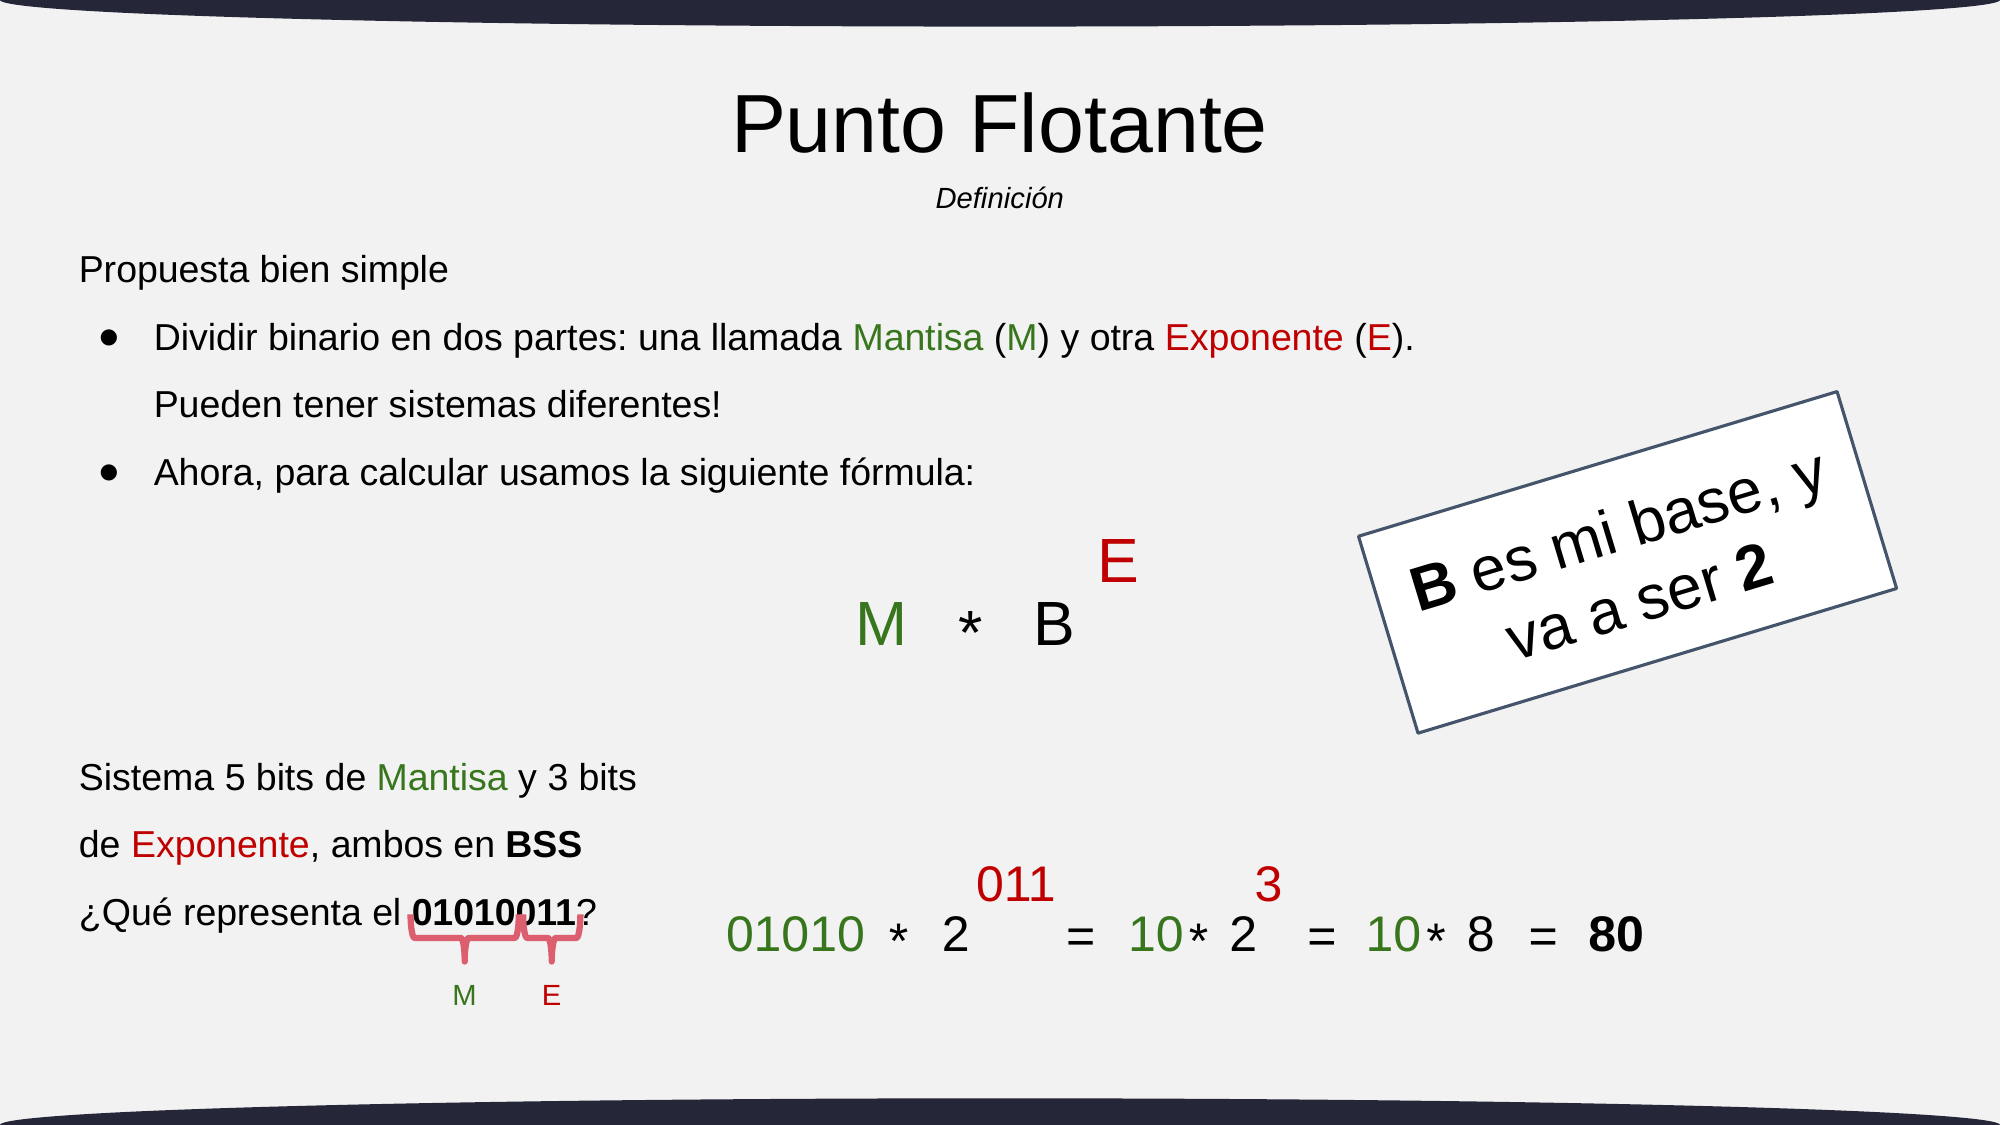

Punto Flotante
Definición
# Propuesta bien simple
Dividir binario en dos partes: una llamada Mantisa (M) y otra Exponente (E). Pueden tener sistemas diferentes!
Ahora, para calcular usamos la siguiente fórmula:
B es mi base, y va a ser 2
E
M
B
*
Sistema 5 bits de Mantisa y 3 bits de Exponente, ambos en BSS
¿Qué representa el 01010011?

011
01010
2
*
3
10
2
=
*
10
8
=
*
80
=

M

E